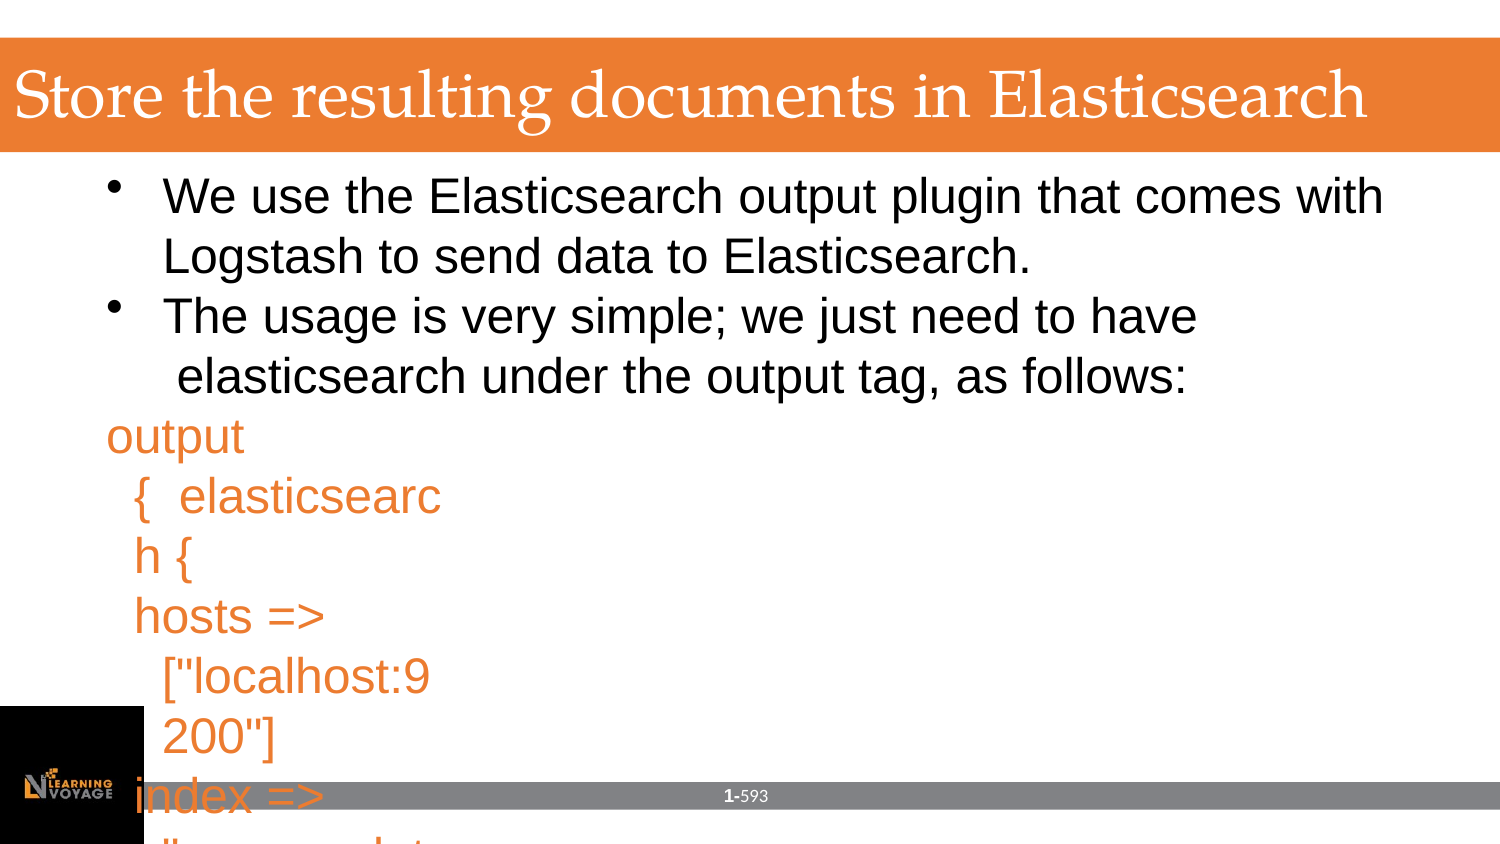

# Store the resulting documents in Elasticsearch
We use the Elasticsearch output plugin that comes with
Logstash to send data to Elasticsearch.
The usage is very simple; we just need to have  elasticsearch under the output tag, as follows:
output {  elasticsearch {
hosts => ["localhost:9200"]
index => "sensor_data-%{+YYYY.MM.dd}"
}
}
1-593